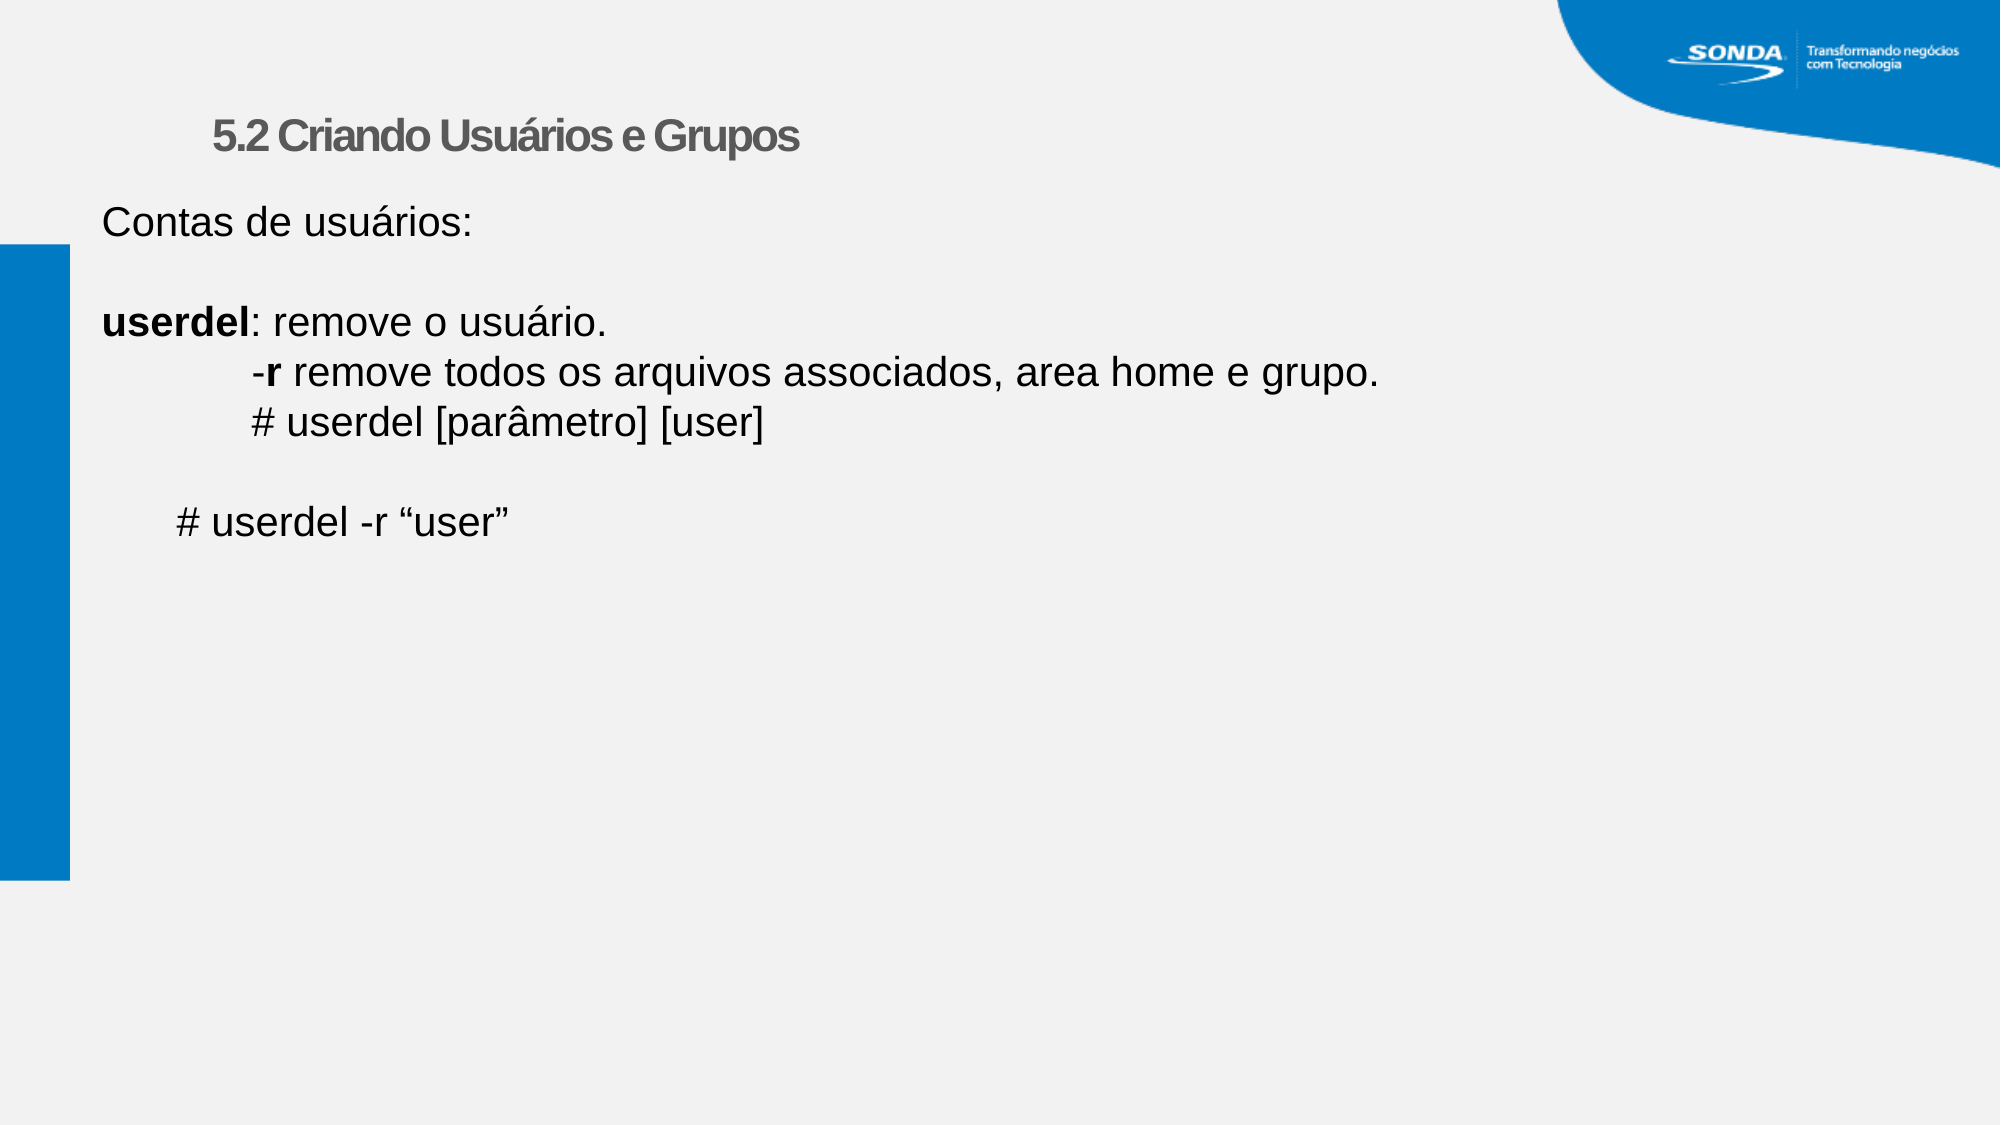

5.2 Criando Usuários e Grupos
Contas de usuários:

userdel: remove o usuário.
	-r remove todos os arquivos associados, area home e grupo.
	# userdel [parâmetro] [user]

# userdel -r “user”